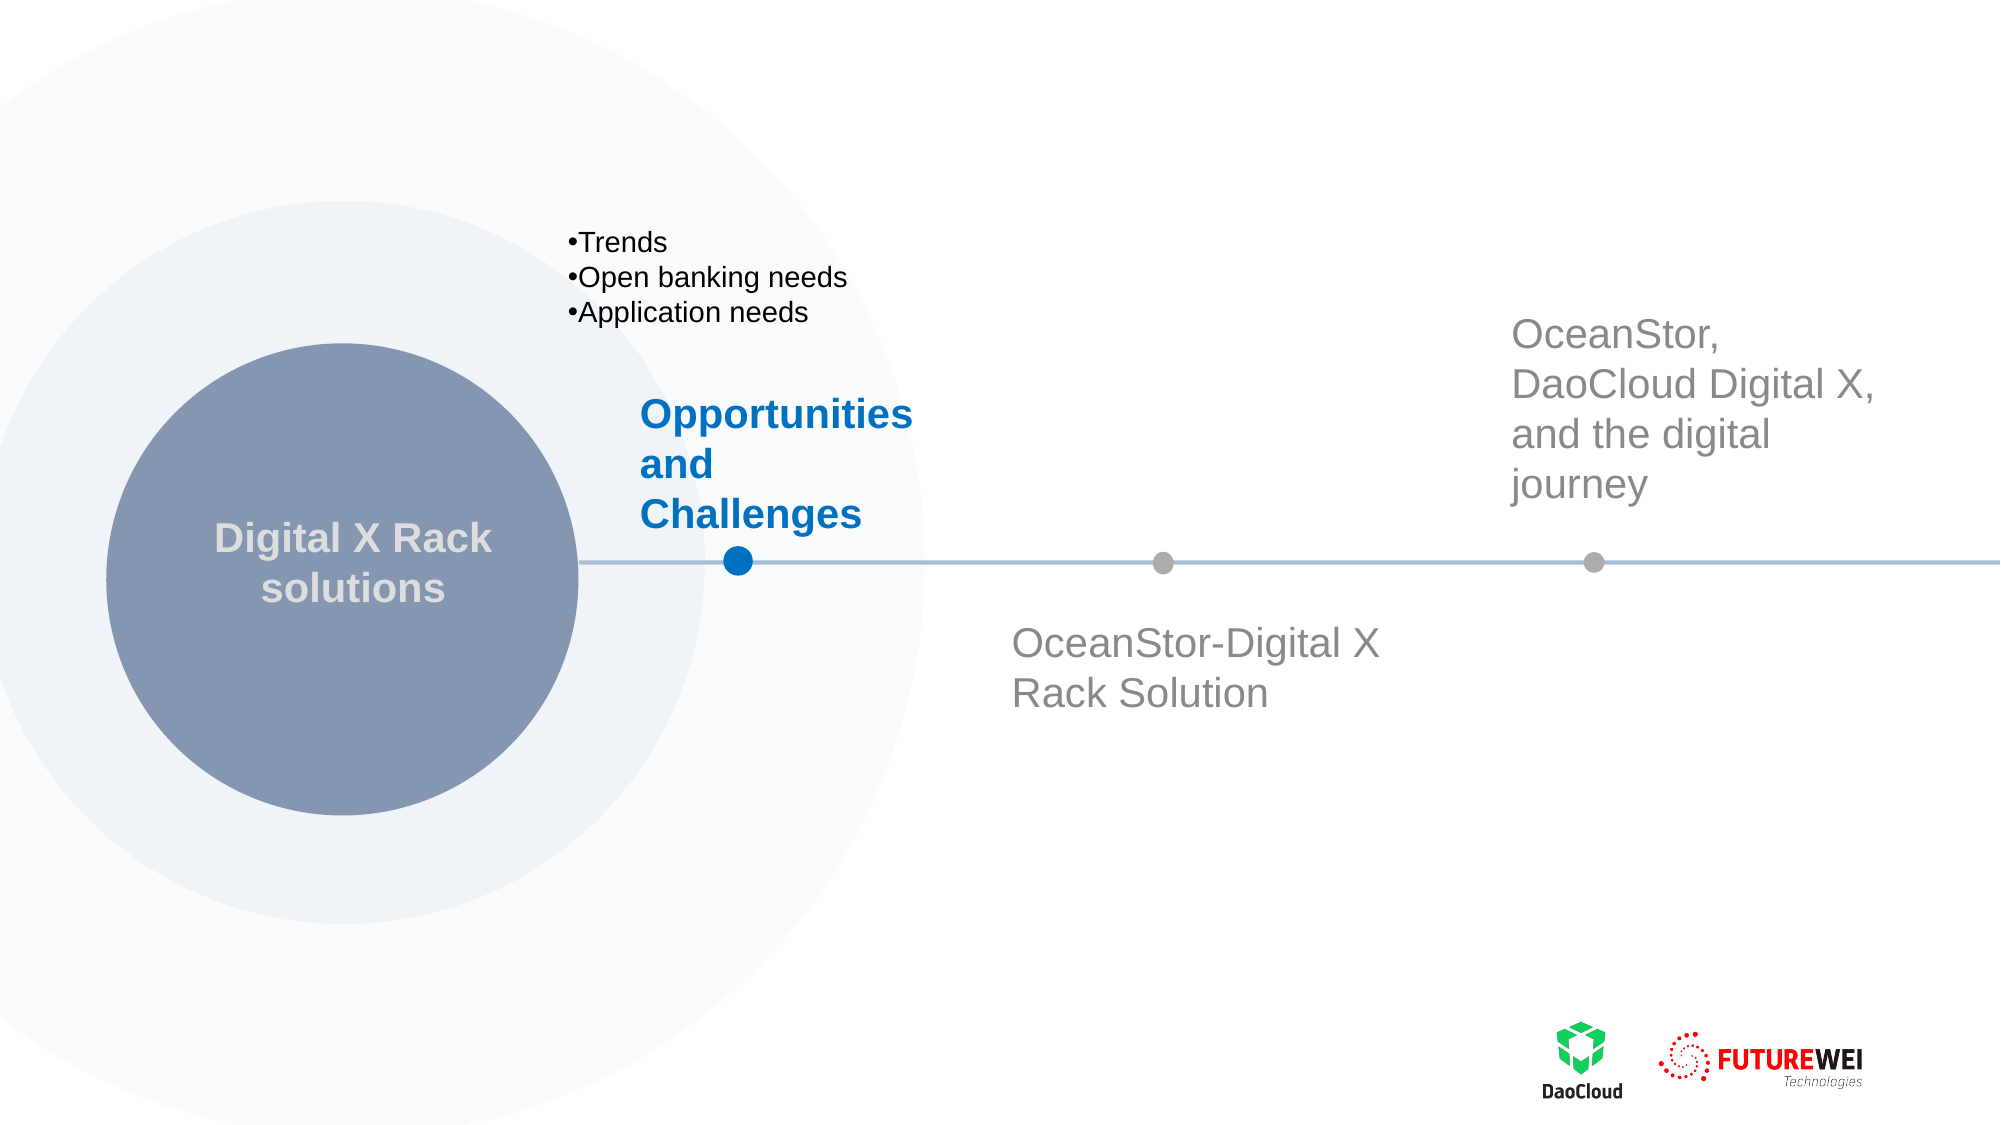

Trends
Open banking needs
Application needs
OceanStor, DaoCloud Digital X, and the digital journey

Opportunities and Challenges
Digital X Rack solutions

OceanStor-Digital X
Rack Solution